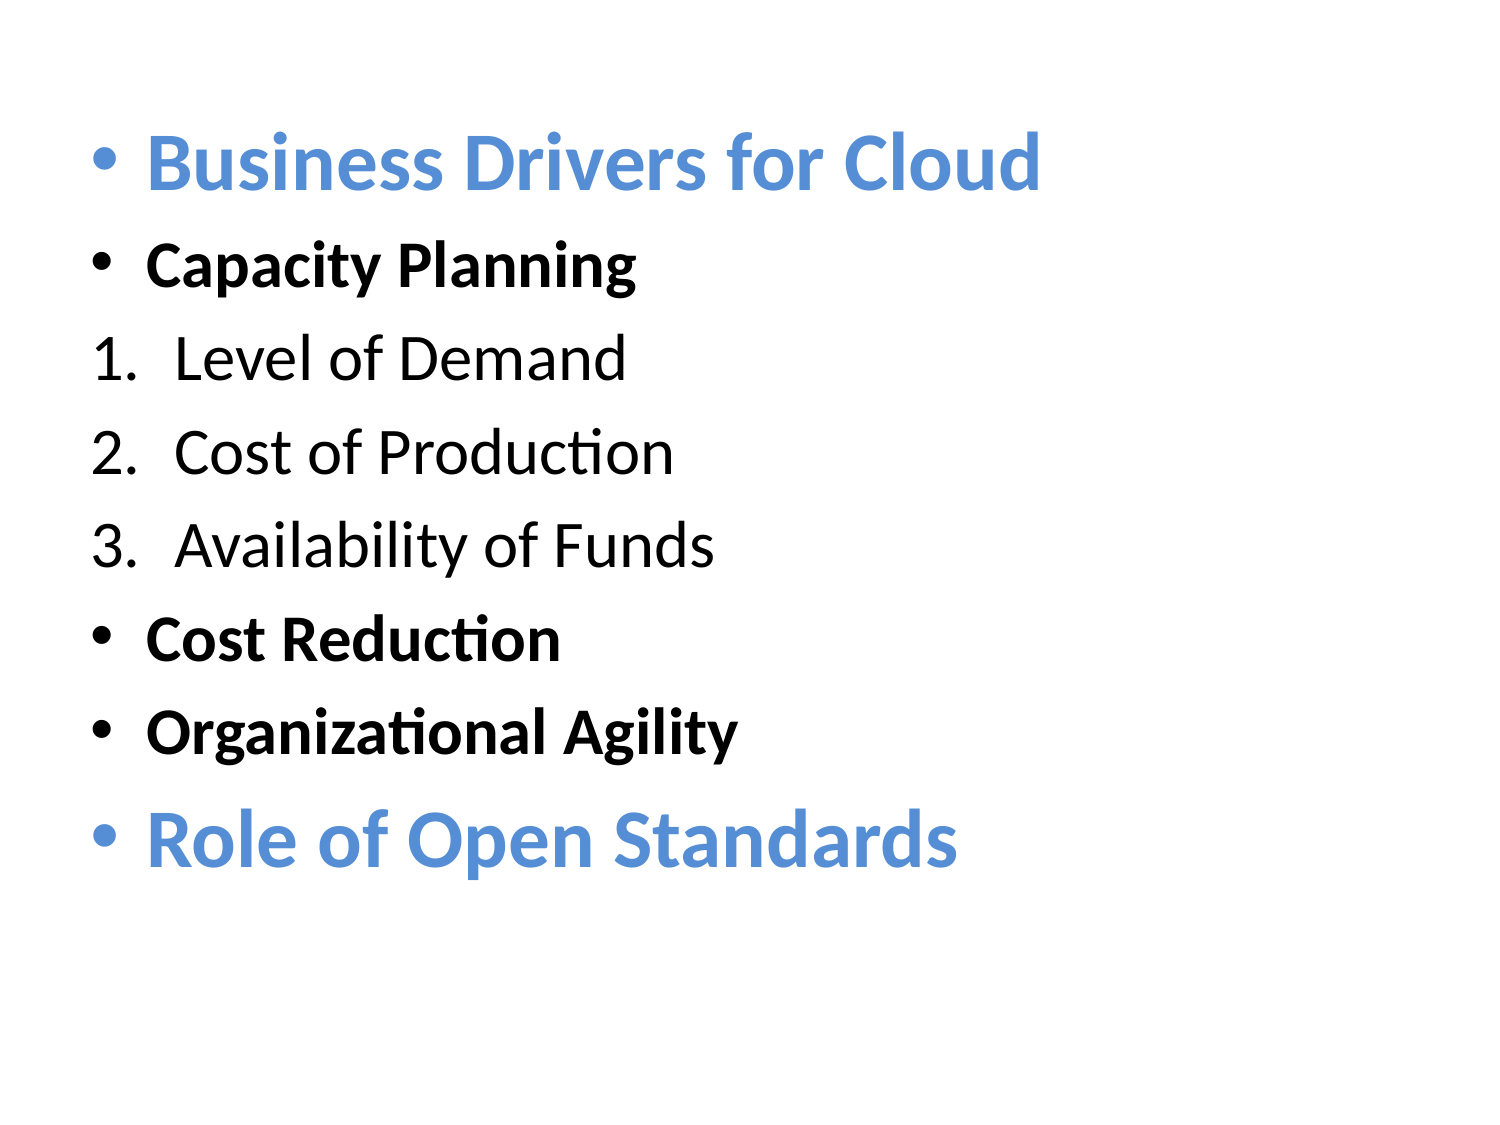

Business Drivers for Cloud
Capacity Planning
Level of Demand
Cost of Production
Availability of Funds
Cost Reduction
Organizational Agility
Role of Open Standards